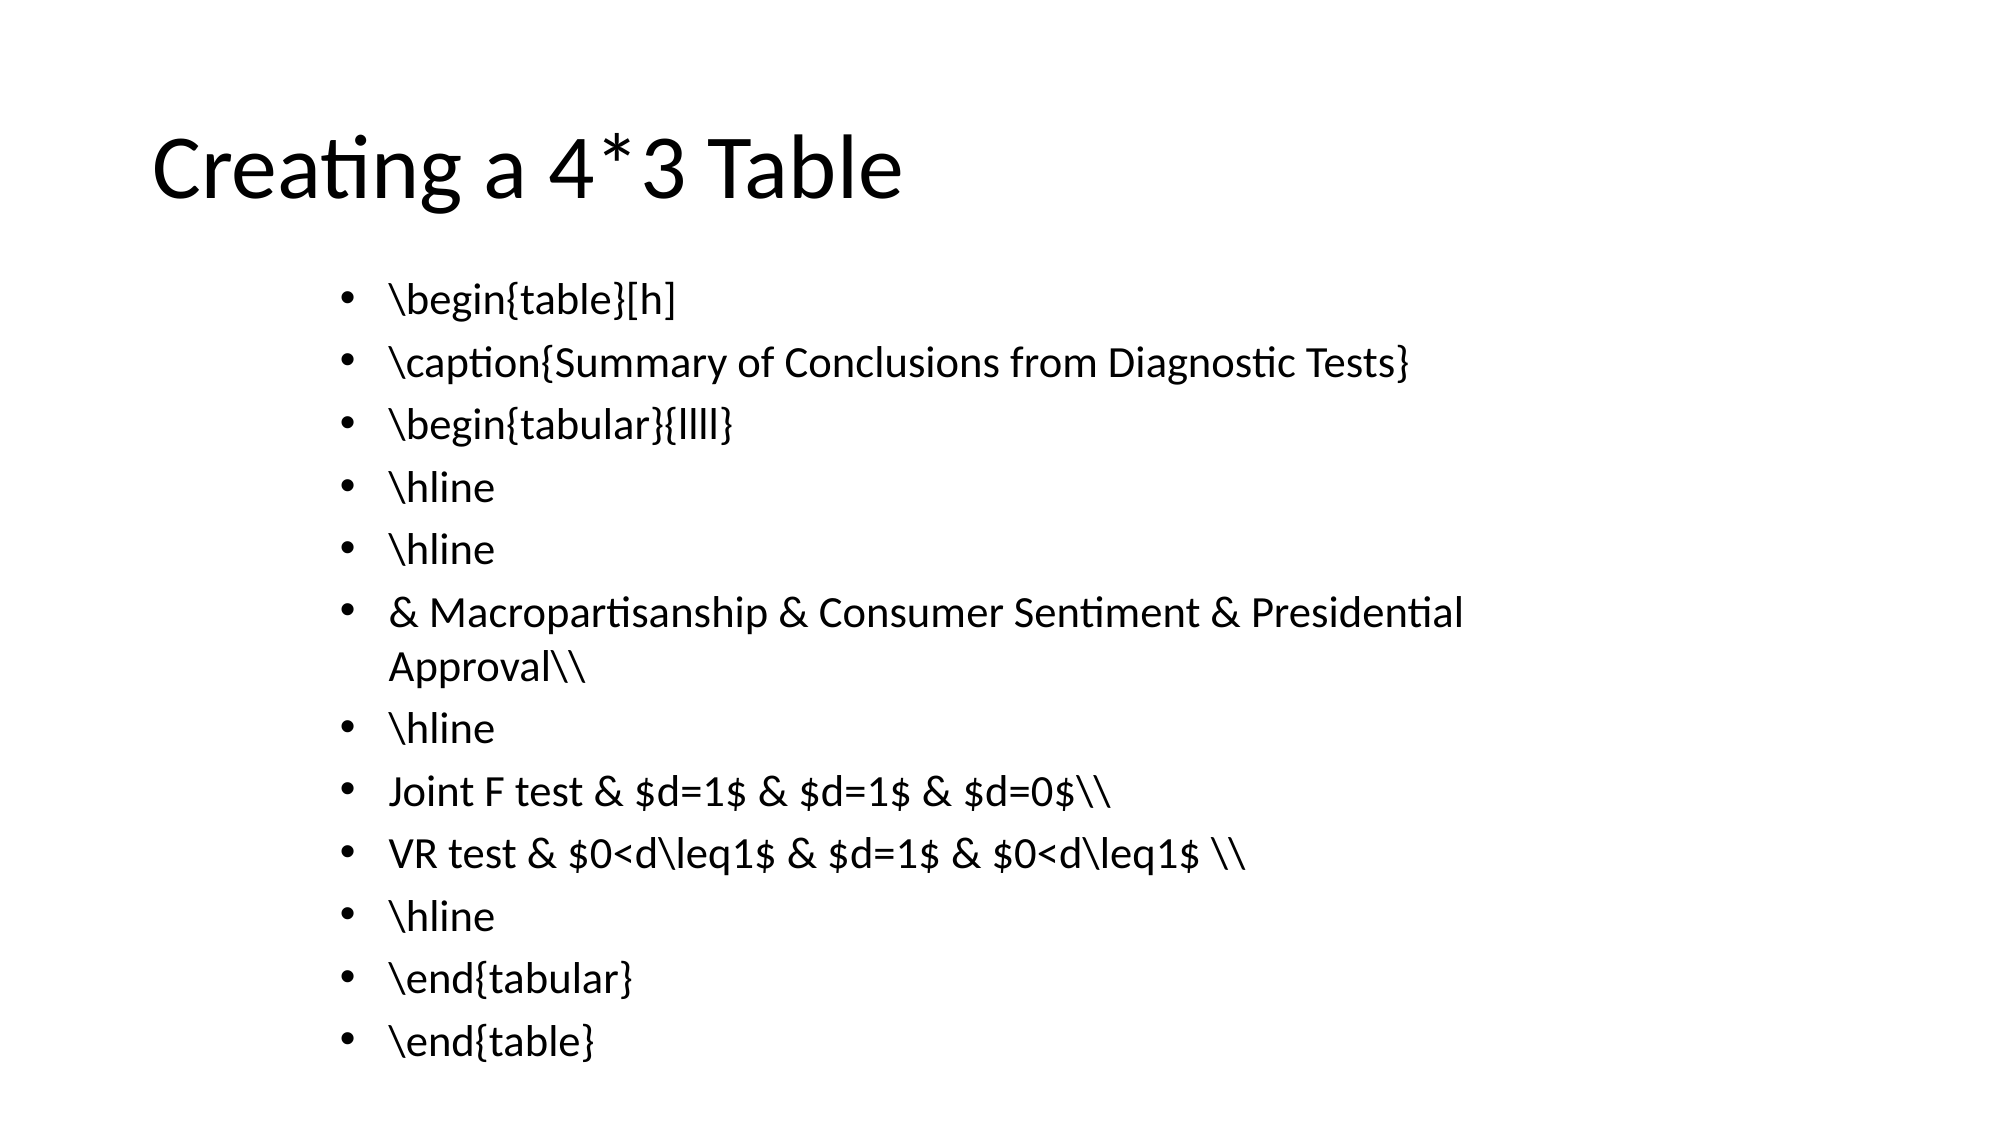

# Creating a 4*3 Table
\begin{table}[h]
\caption{Summary of Conclusions from Diagnostic Tests}
\begin{tabular}{llll}
\hline
\hline
& Macropartisanship & Consumer Sentiment & Presidential Approval\\
\hline
Joint F test & $d=1$ & $d=1$ & $d=0$\\
VR test & $0<d\leq1$ & $d=1$ & $0<d\leq1$ \\
\hline
\end{tabular}
\end{table}